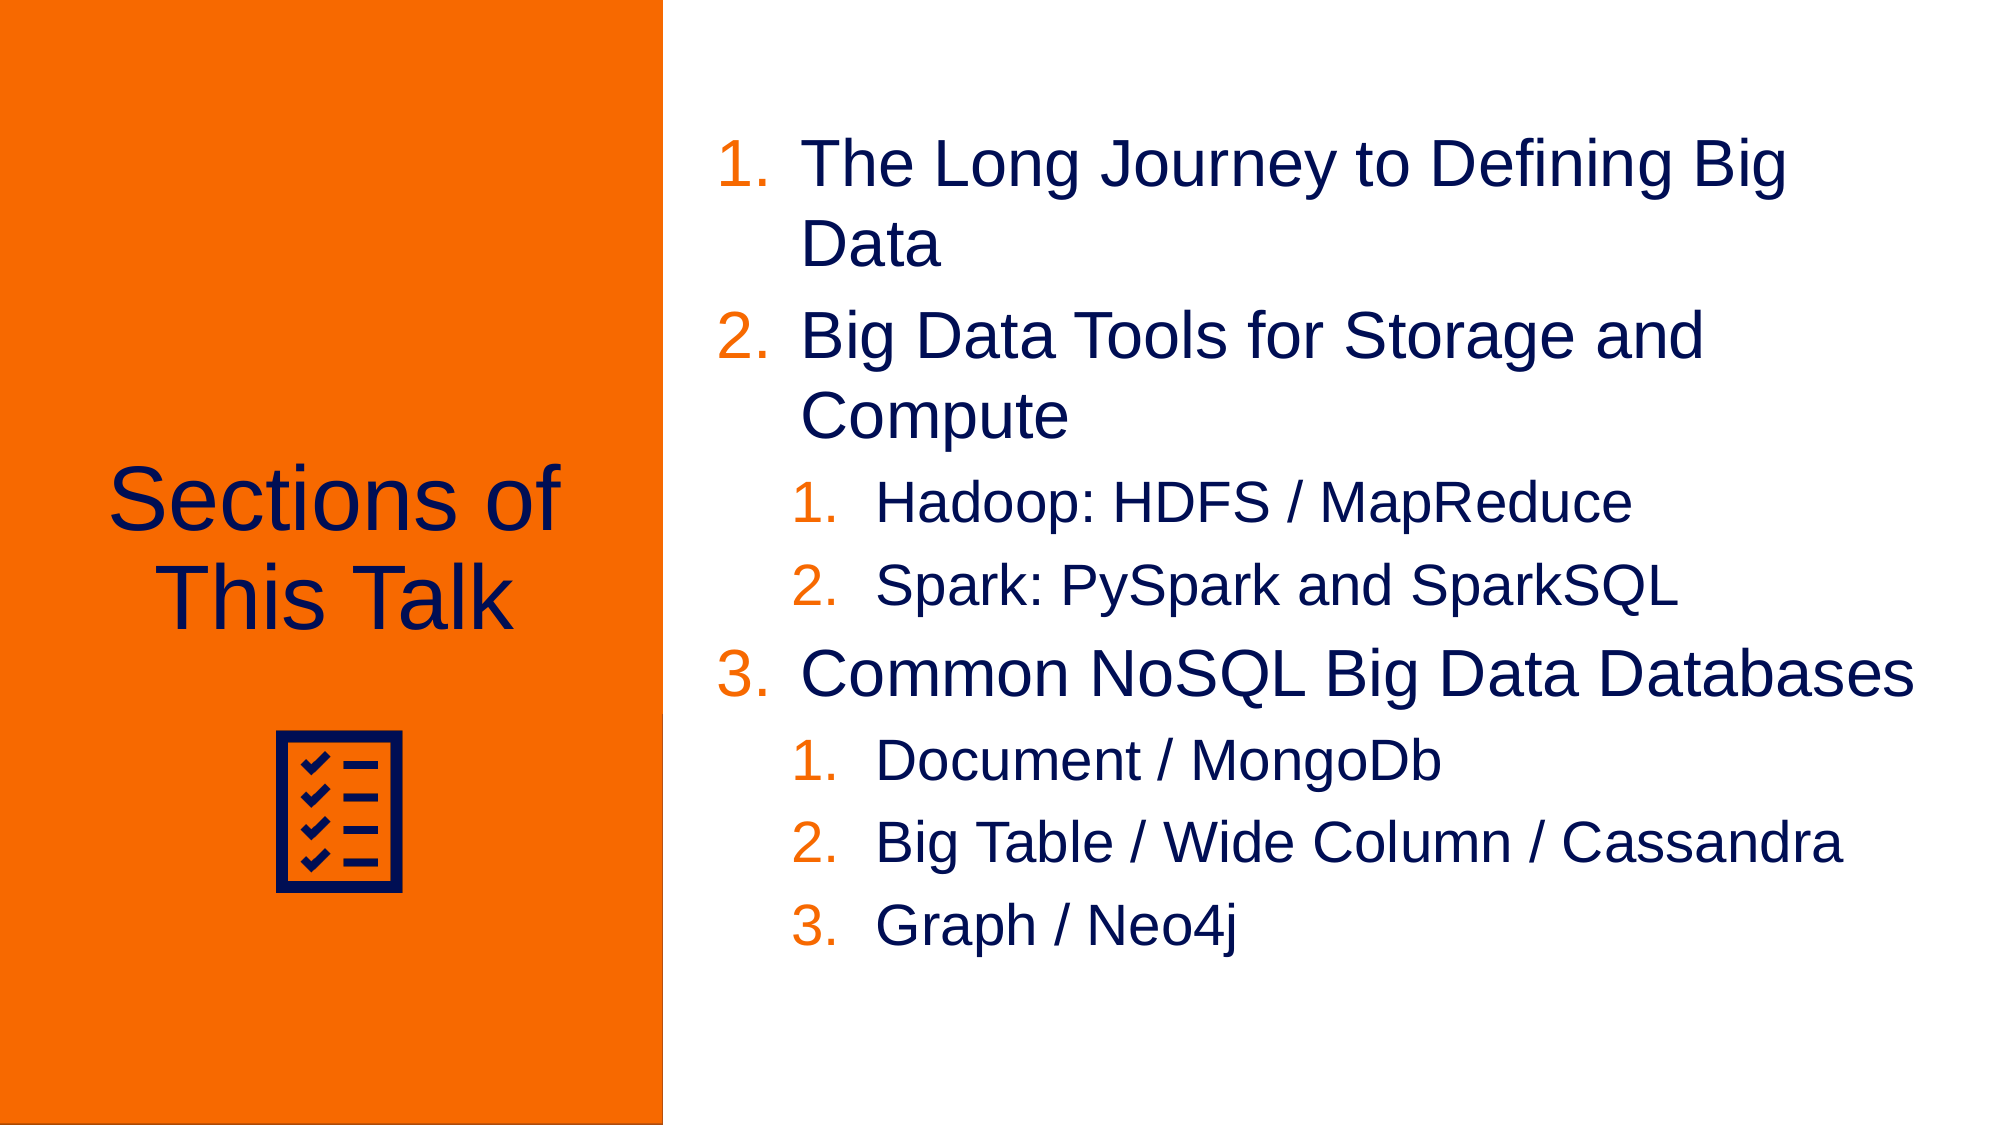

# Sections of This Talk
The Long Journey to Defining Big Data
Big Data Tools for Storage and Compute
Hadoop: HDFS / MapReduce
Spark: PySpark and SparkSQL
Common NoSQL Big Data Databases
Document / MongoDb
Big Table / Wide Column / Cassandra
Graph / Neo4j